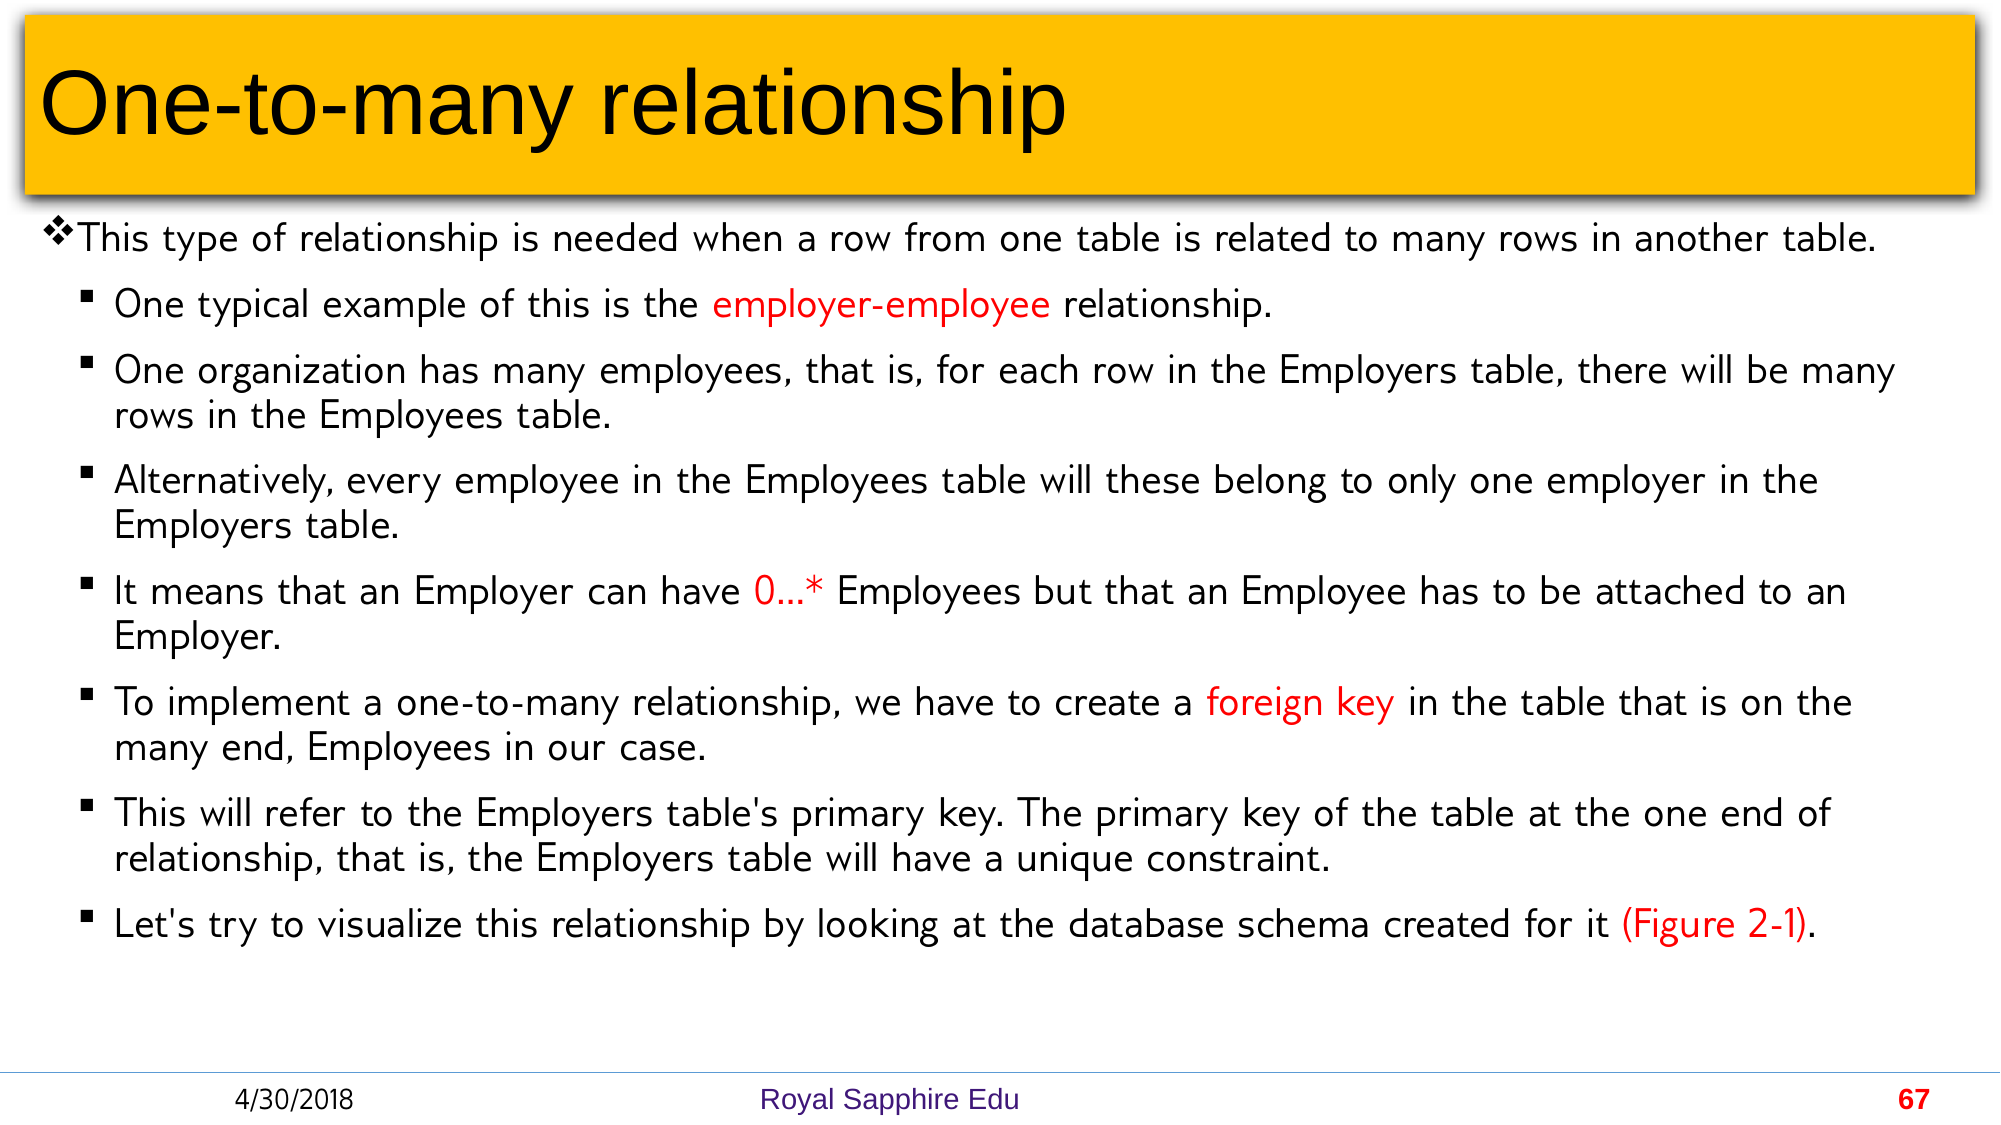

# One-to-many relationship
This type of relationship is needed when a row from one table is related to many rows in another table.
One typical example of this is the employer-employee relationship.
One organization has many employees, that is, for each row in the Employers table, there will be many rows in the Employees table.
Alternatively, every employee in the Employees table will these belong to only one employer in the Employers table.
It means that an Employer can have 0…* Employees but that an Employee has to be attached to an Employer.
To implement a one-to-many relationship, we have to create a foreign key in the table that is on the many end, Employees in our case.
This will refer to the Employers table's primary key. The primary key of the table at the one end of relationship, that is, the Employers table will have a unique constraint.
Let's try to visualize this relationship by looking at the database schema created for it (Figure 2-1).
4/30/2018
Royal Sapphire Edu
67